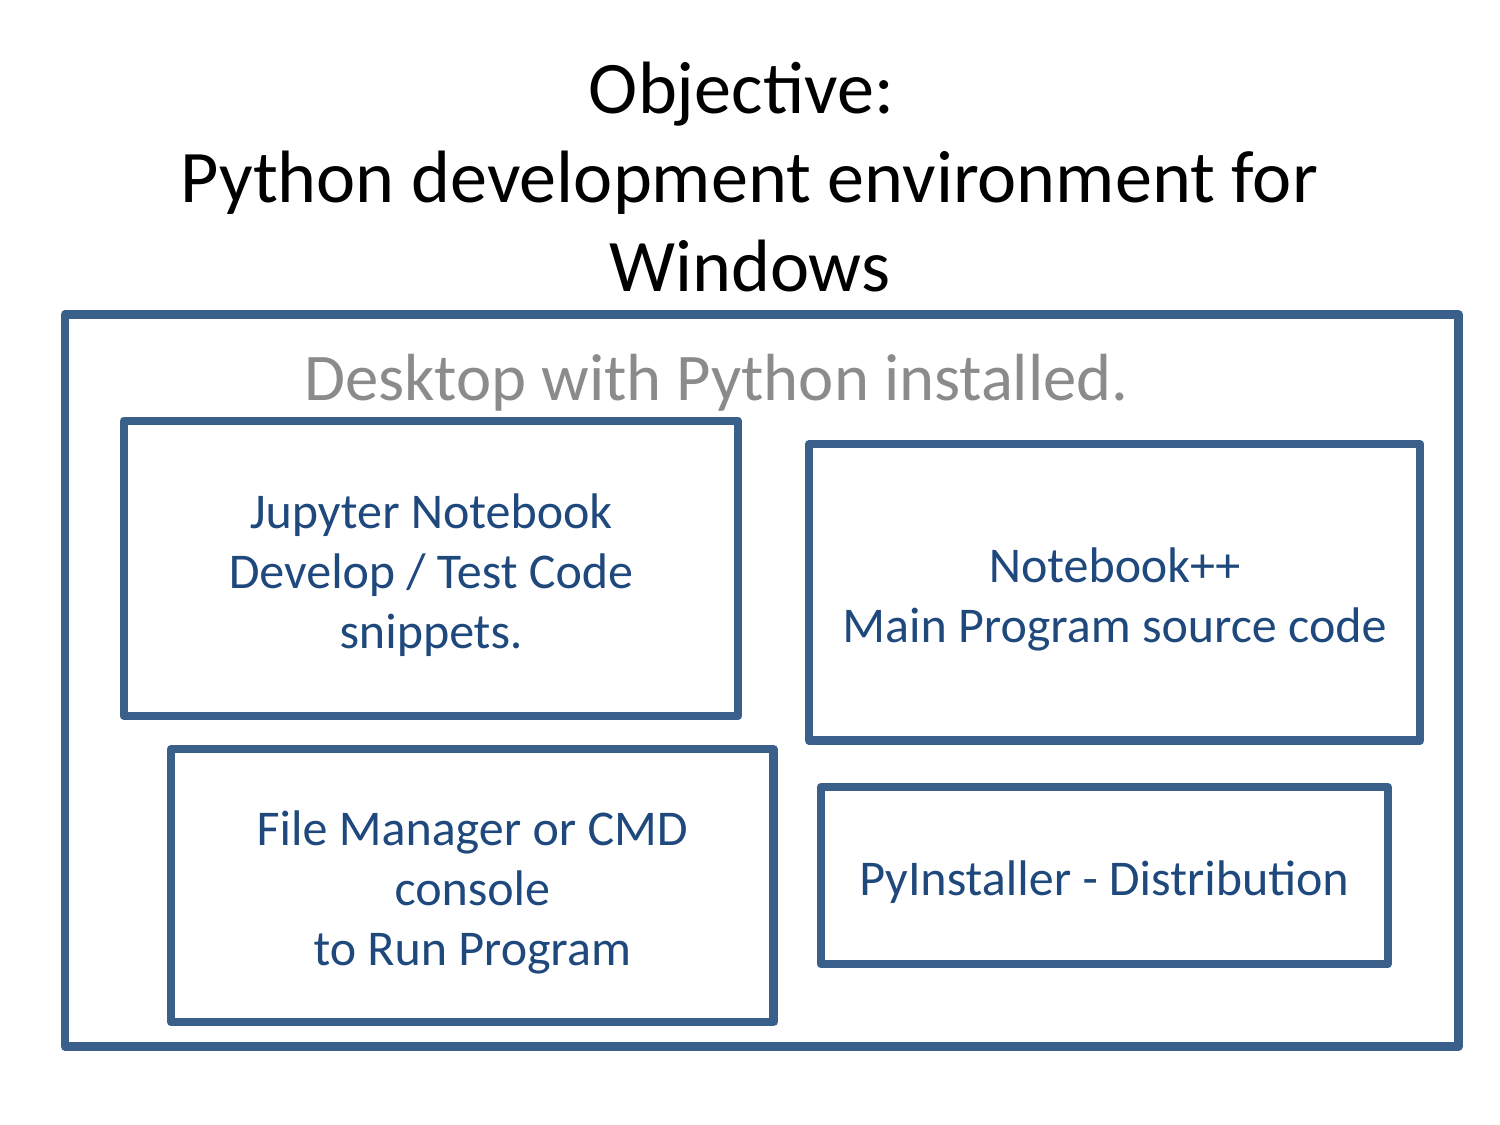

Objective:
Python development environment for Windows

Desktop with Python installed.
Jupyter Notebook
Develop / Test Code snippets.
Notebook++
Main Program source code
File Manager or CMD console
to Run Program
PyInstaller - Distribution